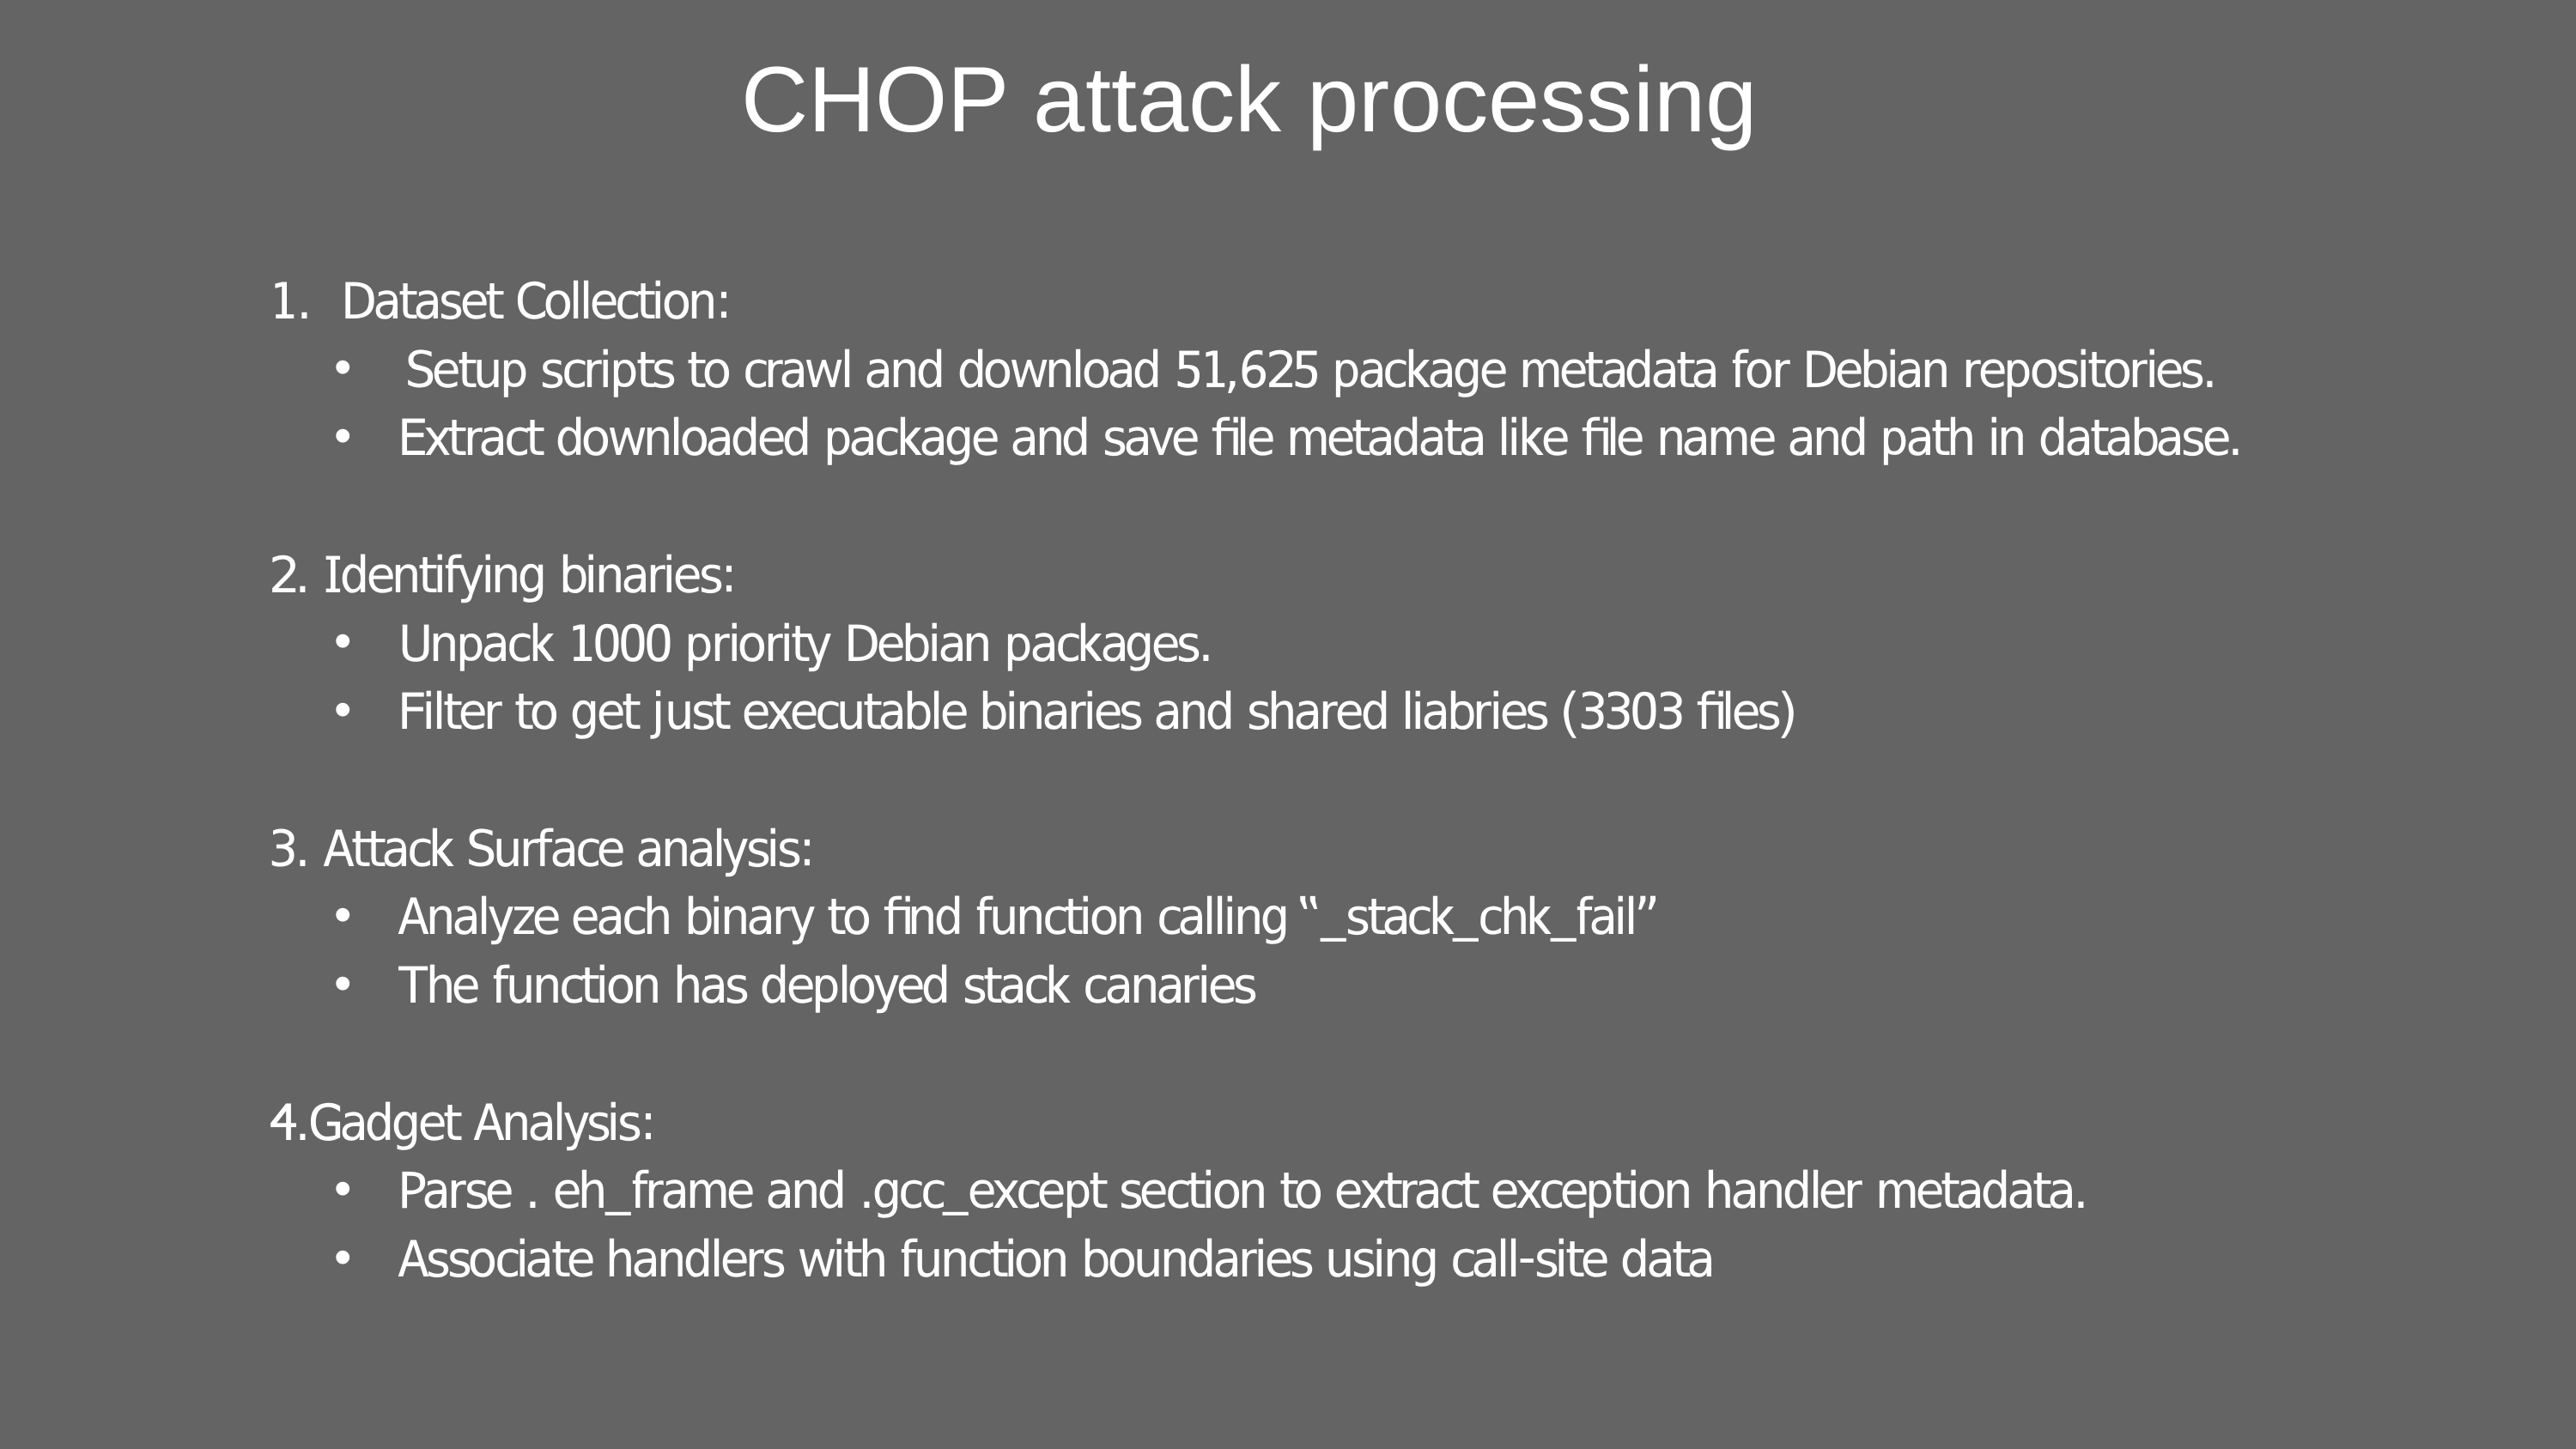

CHOP attack processing

Dataset Collection:
Setup scripts to crawl and download 51,625 package metadata for Debian repositories.
Extract downloaded package and save file metadata like file name and path in database.

2. Identifying binaries:
Unpack 1000 priority Debian packages.
Filter to get just executable binaries and shared liabries (3303 files)

3. Attack Surface analysis:
Analyze each binary to find function calling “_stack_chk_fail”
The function has deployed stack canaries

4.Gadget Analysis:
Parse . eh_frame and .gcc_except section to extract exception handler metadata.
Associate handlers with function boundaries using call-site data